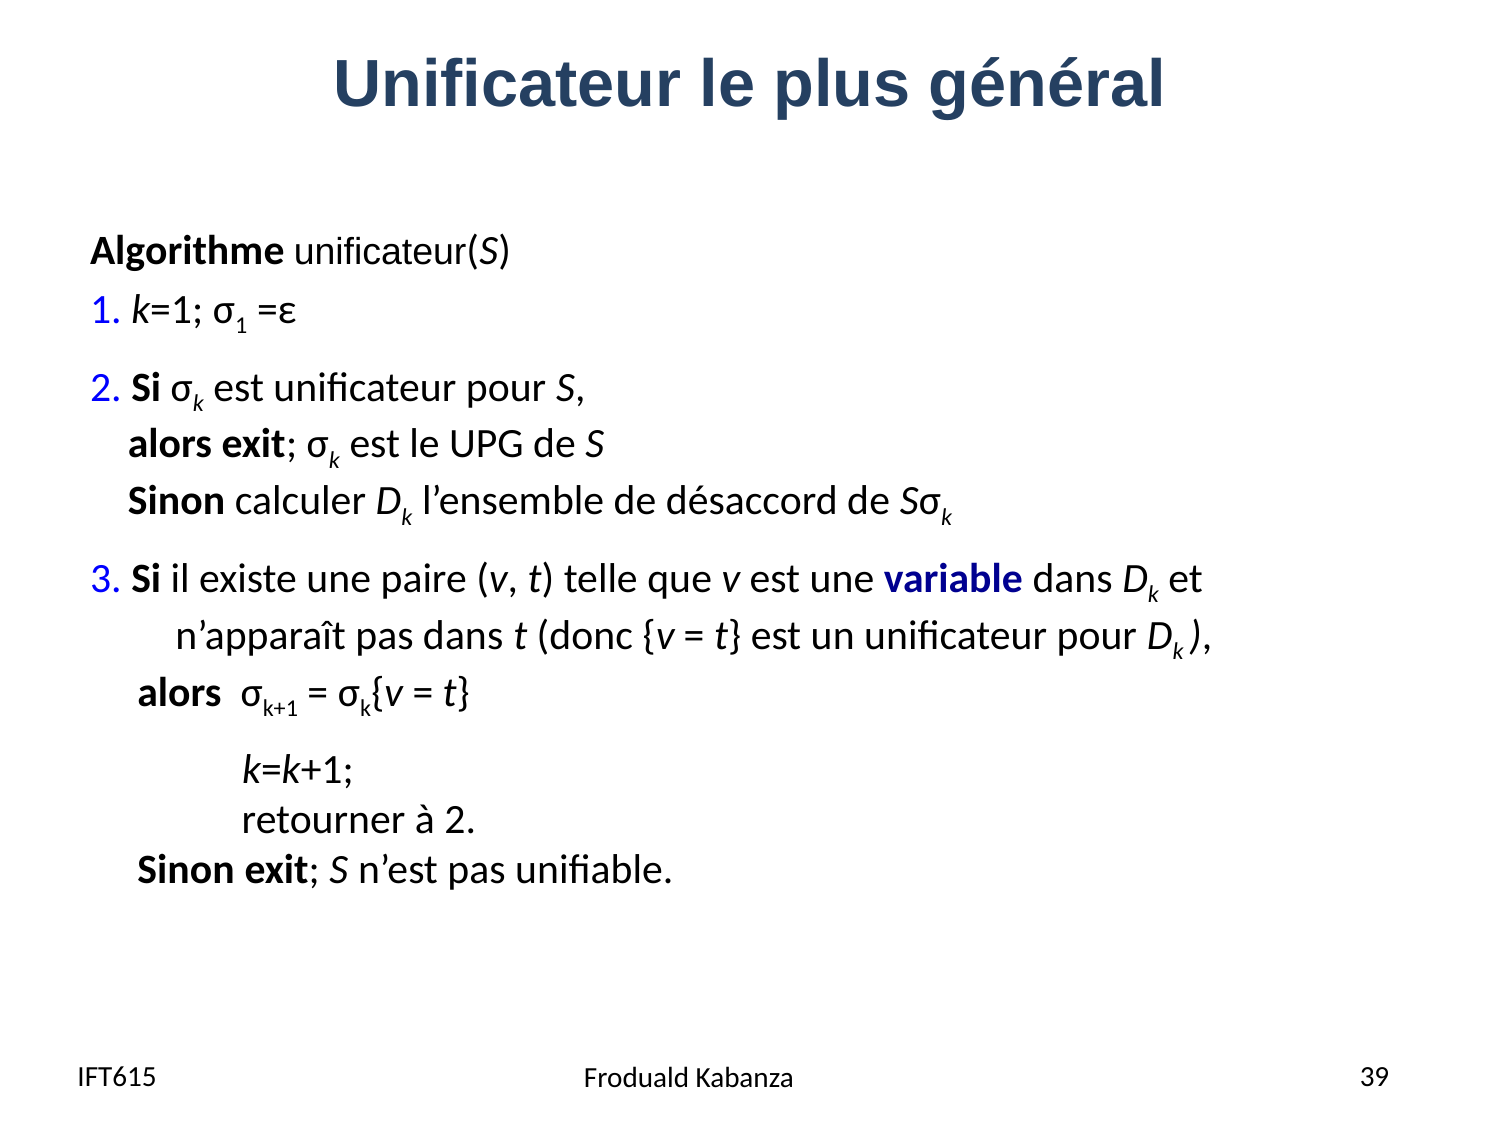

# Unificateur le plus général
Algorithme unificateur(S)
 k=1; σ1 =ε
 Si σk est unificateur pour S,
    alors exit; σk est le UPG de S
    Sinon calculer Dk l’ensemble de désaccord de Sσk
 Si il existe une paire (v, t) telle que v est une variable dans Dk et
         n’apparaît pas dans t (donc {v = t} est un unificateur pour Dk ),
     alors  σk+1 = σk{v = t}
                k=k+1;
                retourner à 2.
     Sinon exit; S n’est pas unifiable.
IFT615
39
Froduald Kabanza